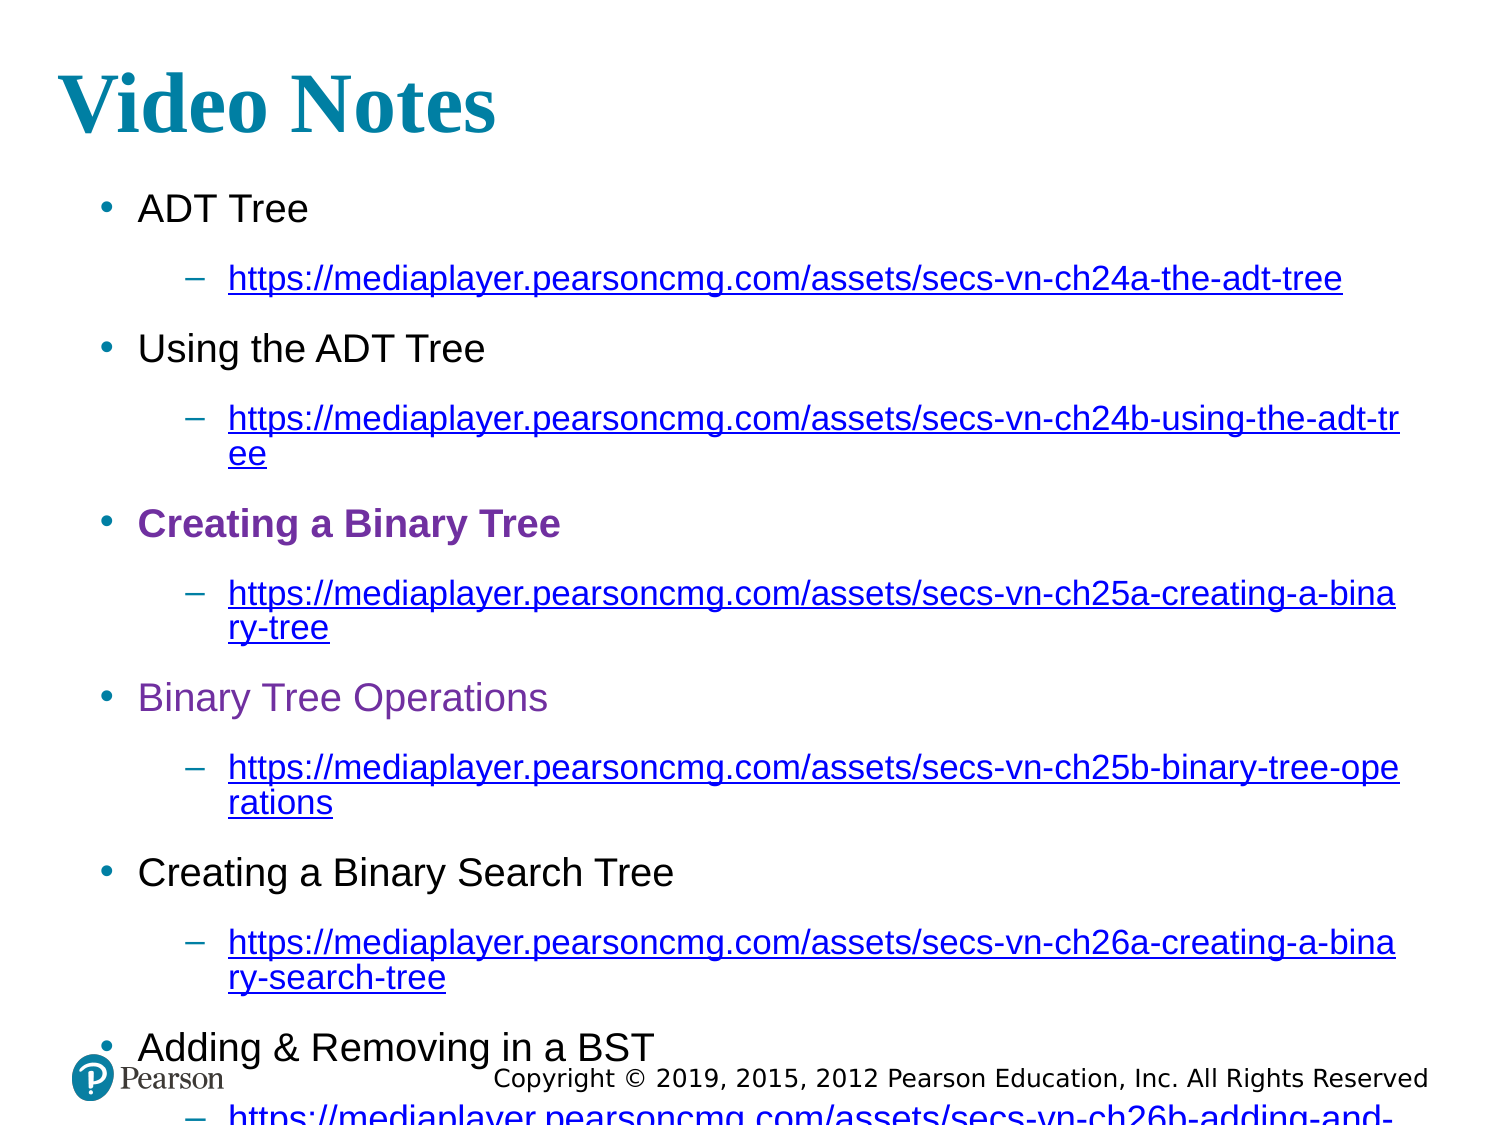

# Video Notes
ADT Tree
https://mediaplayer.pearsoncmg.com/assets/secs-vn-ch24a-the-adt-tree
Using the ADT Tree
https://mediaplayer.pearsoncmg.com/assets/secs-vn-ch24b-using-the-adt-tree
Creating a Binary Tree
https://mediaplayer.pearsoncmg.com/assets/secs-vn-ch25a-creating-a-binary-tree
Binary Tree Operations
https://mediaplayer.pearsoncmg.com/assets/secs-vn-ch25b-binary-tree-operations
Creating a Binary Search Tree
https://mediaplayer.pearsoncmg.com/assets/secs-vn-ch26a-creating-a-binary-search-tree
Adding & Removing in a BST
https://mediaplayer.pearsoncmg.com/assets/secs-vn-ch26b-adding-and-removing-in-a-bst